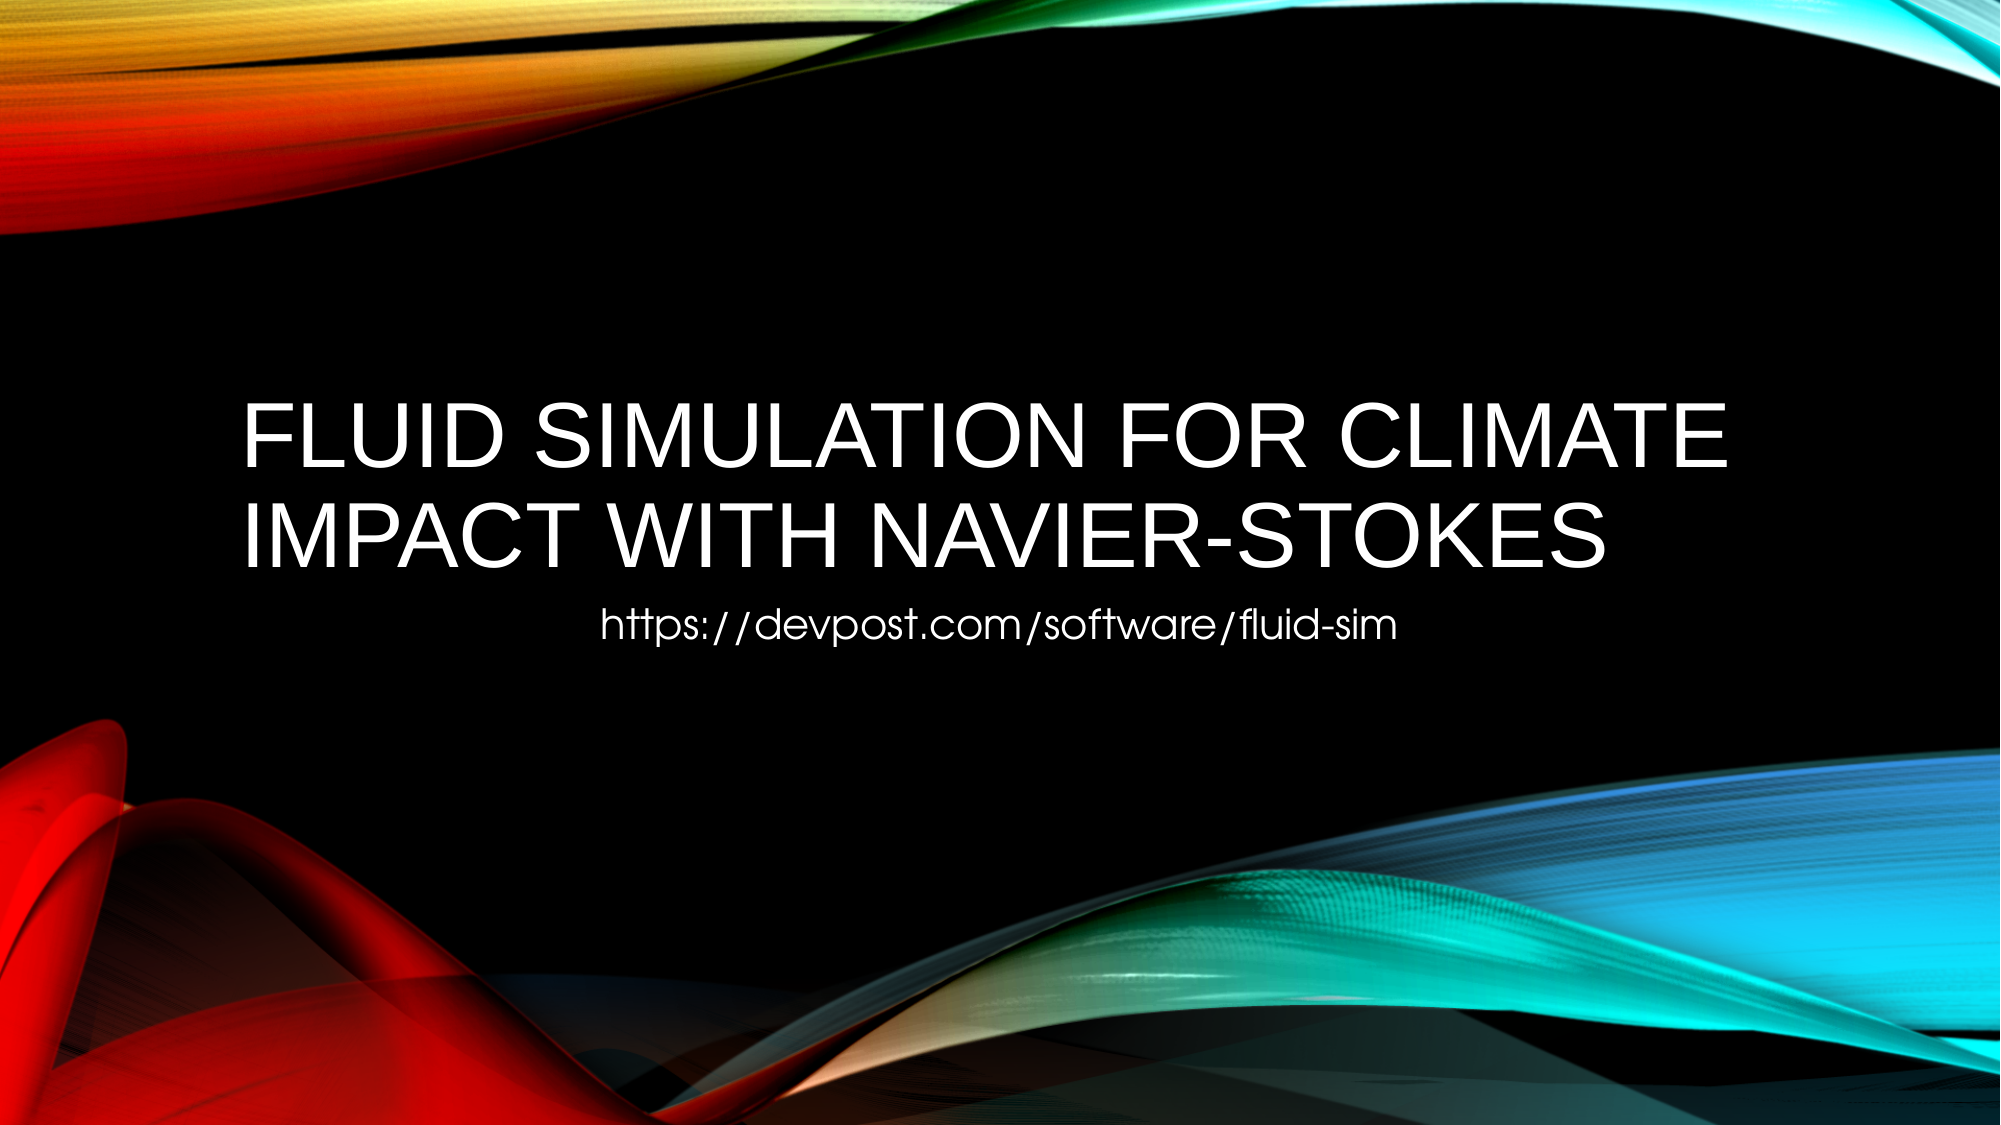

# Fluid Simulation for Climate Impact with Navier-Stokes
https://devpost.com/software/fluid-sim